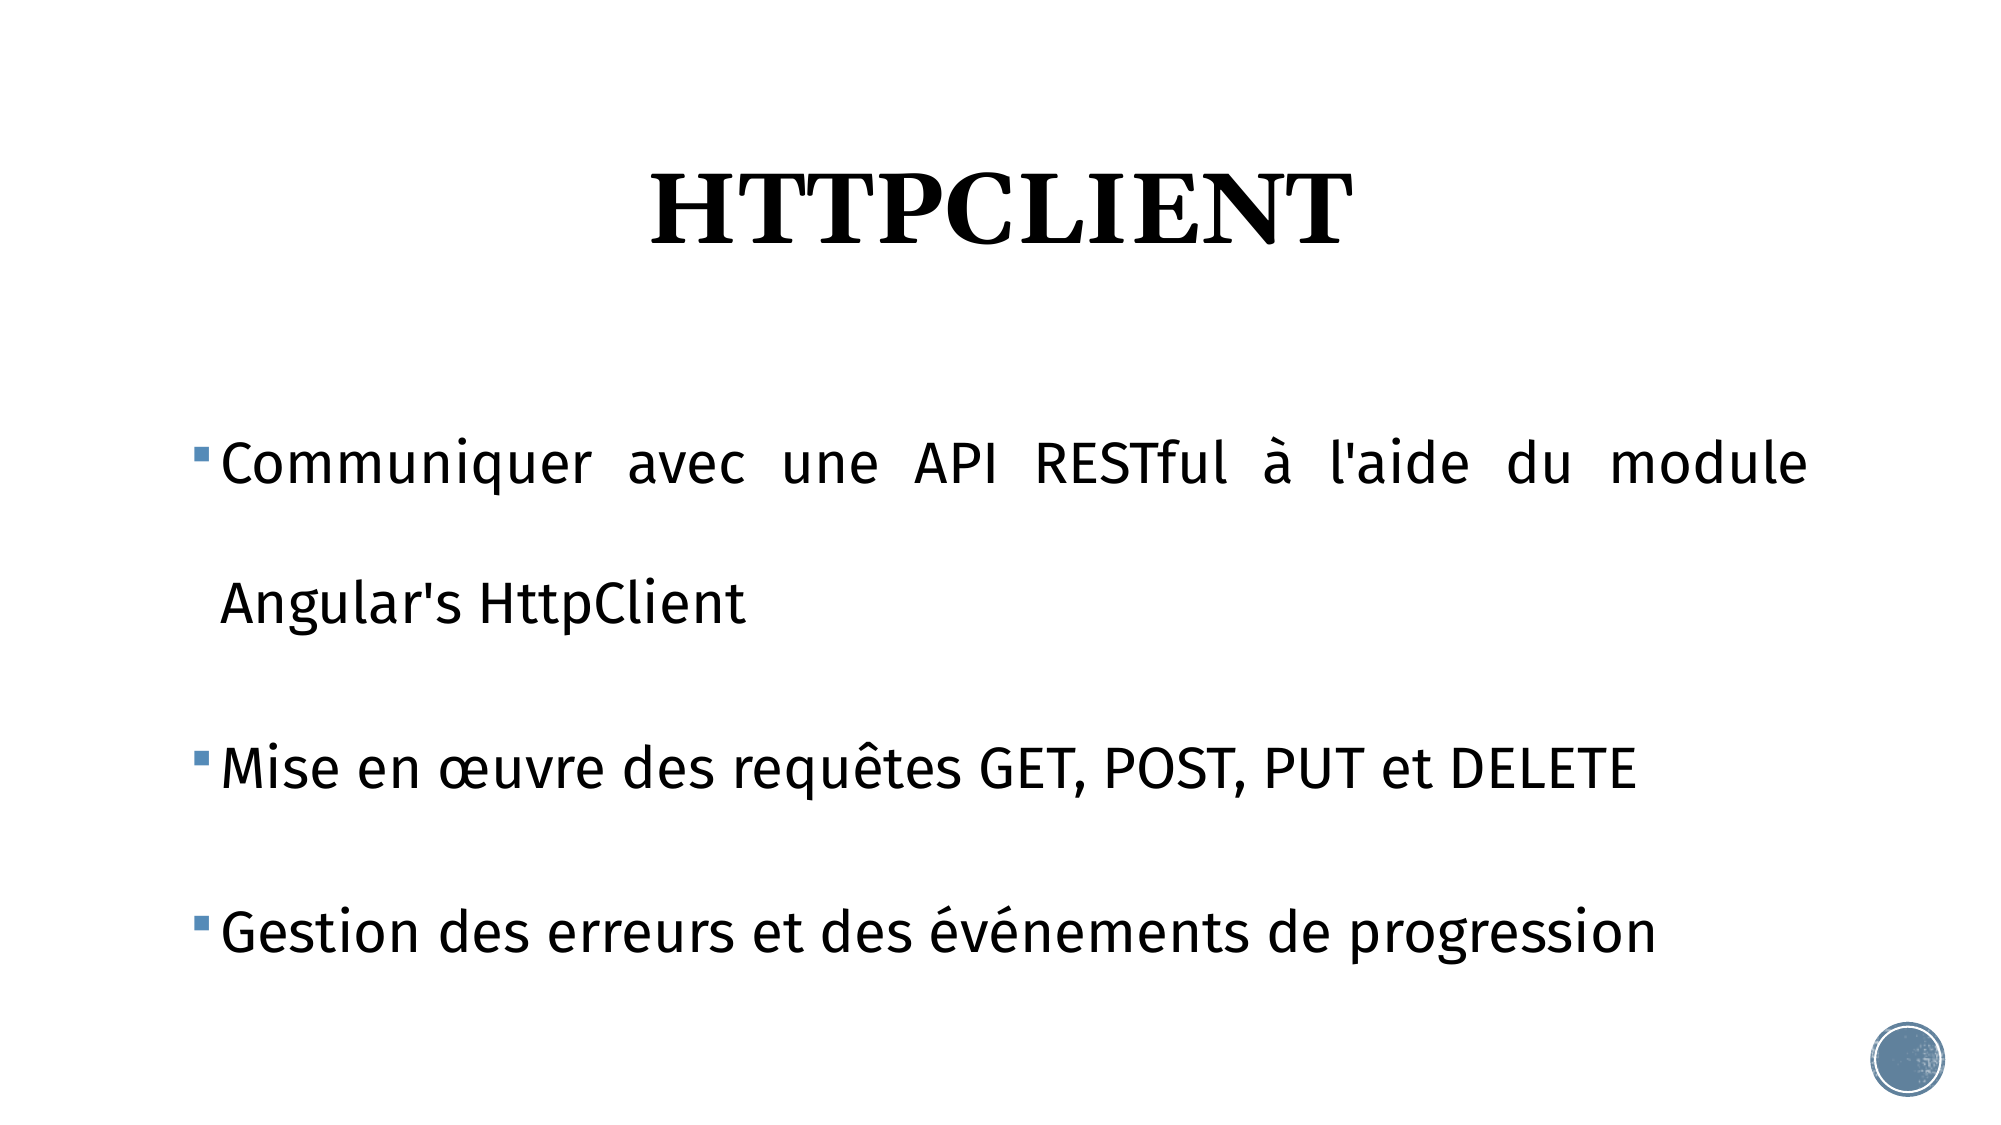

# HTTPCLIENT
Communiquer avec une API RESTful à l'aide du module Angular's HttpClient
Mise en œuvre des requêtes GET, POST, PUT et DELETE
Gestion des erreurs et des événements de progression